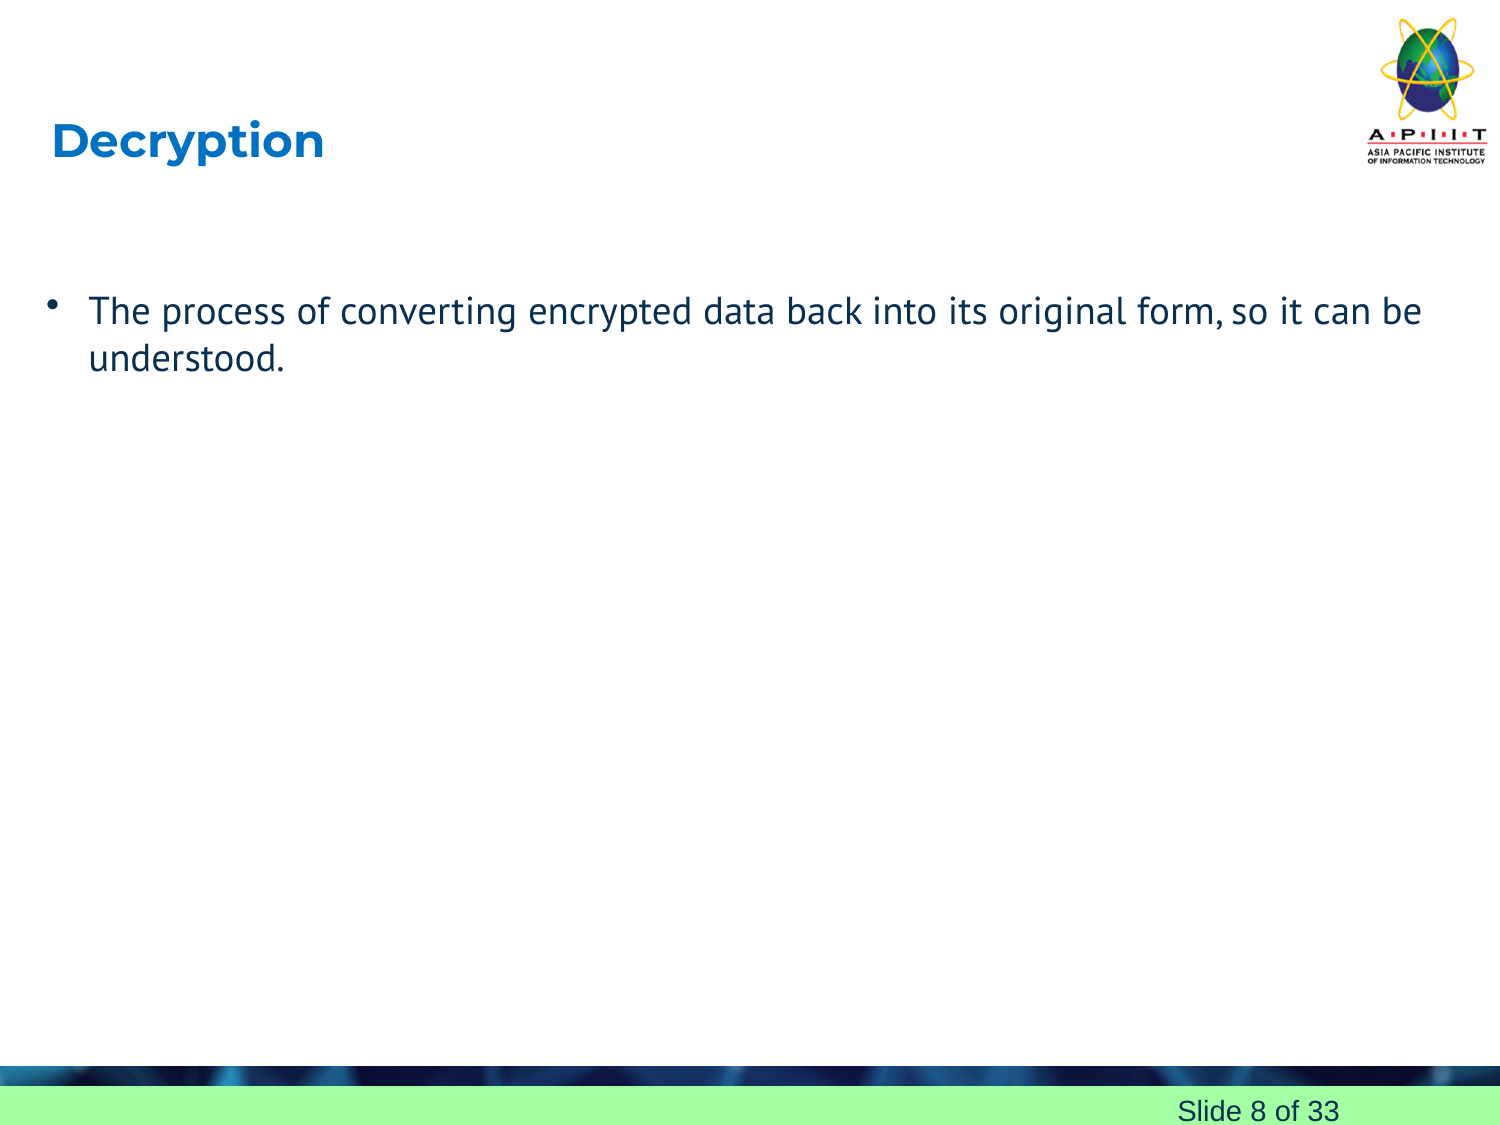

# Decryption
The process of converting encrypted data back into its original form, so it can be understood.
Slide 8 of 33